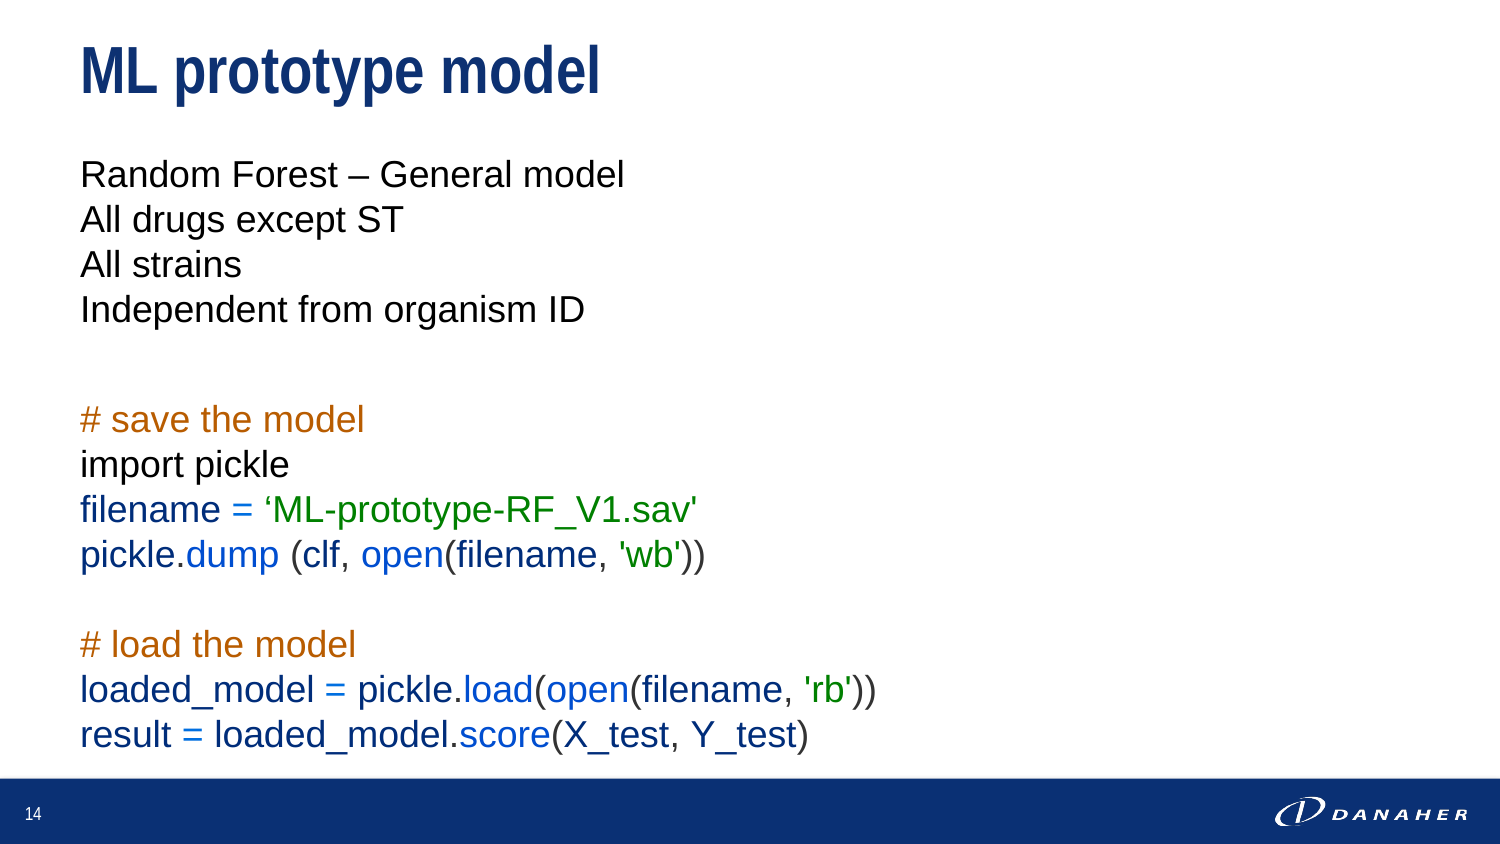

# ML prototype model
Random Forest – General model
All drugs except ST
All strains
Independent from organism ID

# save the model
import pickle
filename = ‘ML-prototype-RF_V1.sav'
pickle.dump (clf, open(filename, 'wb'))

# load the model
loaded_model = pickle.load(open(filename, 'rb'))
result = loaded_model.score(X_test, Y_test)
14